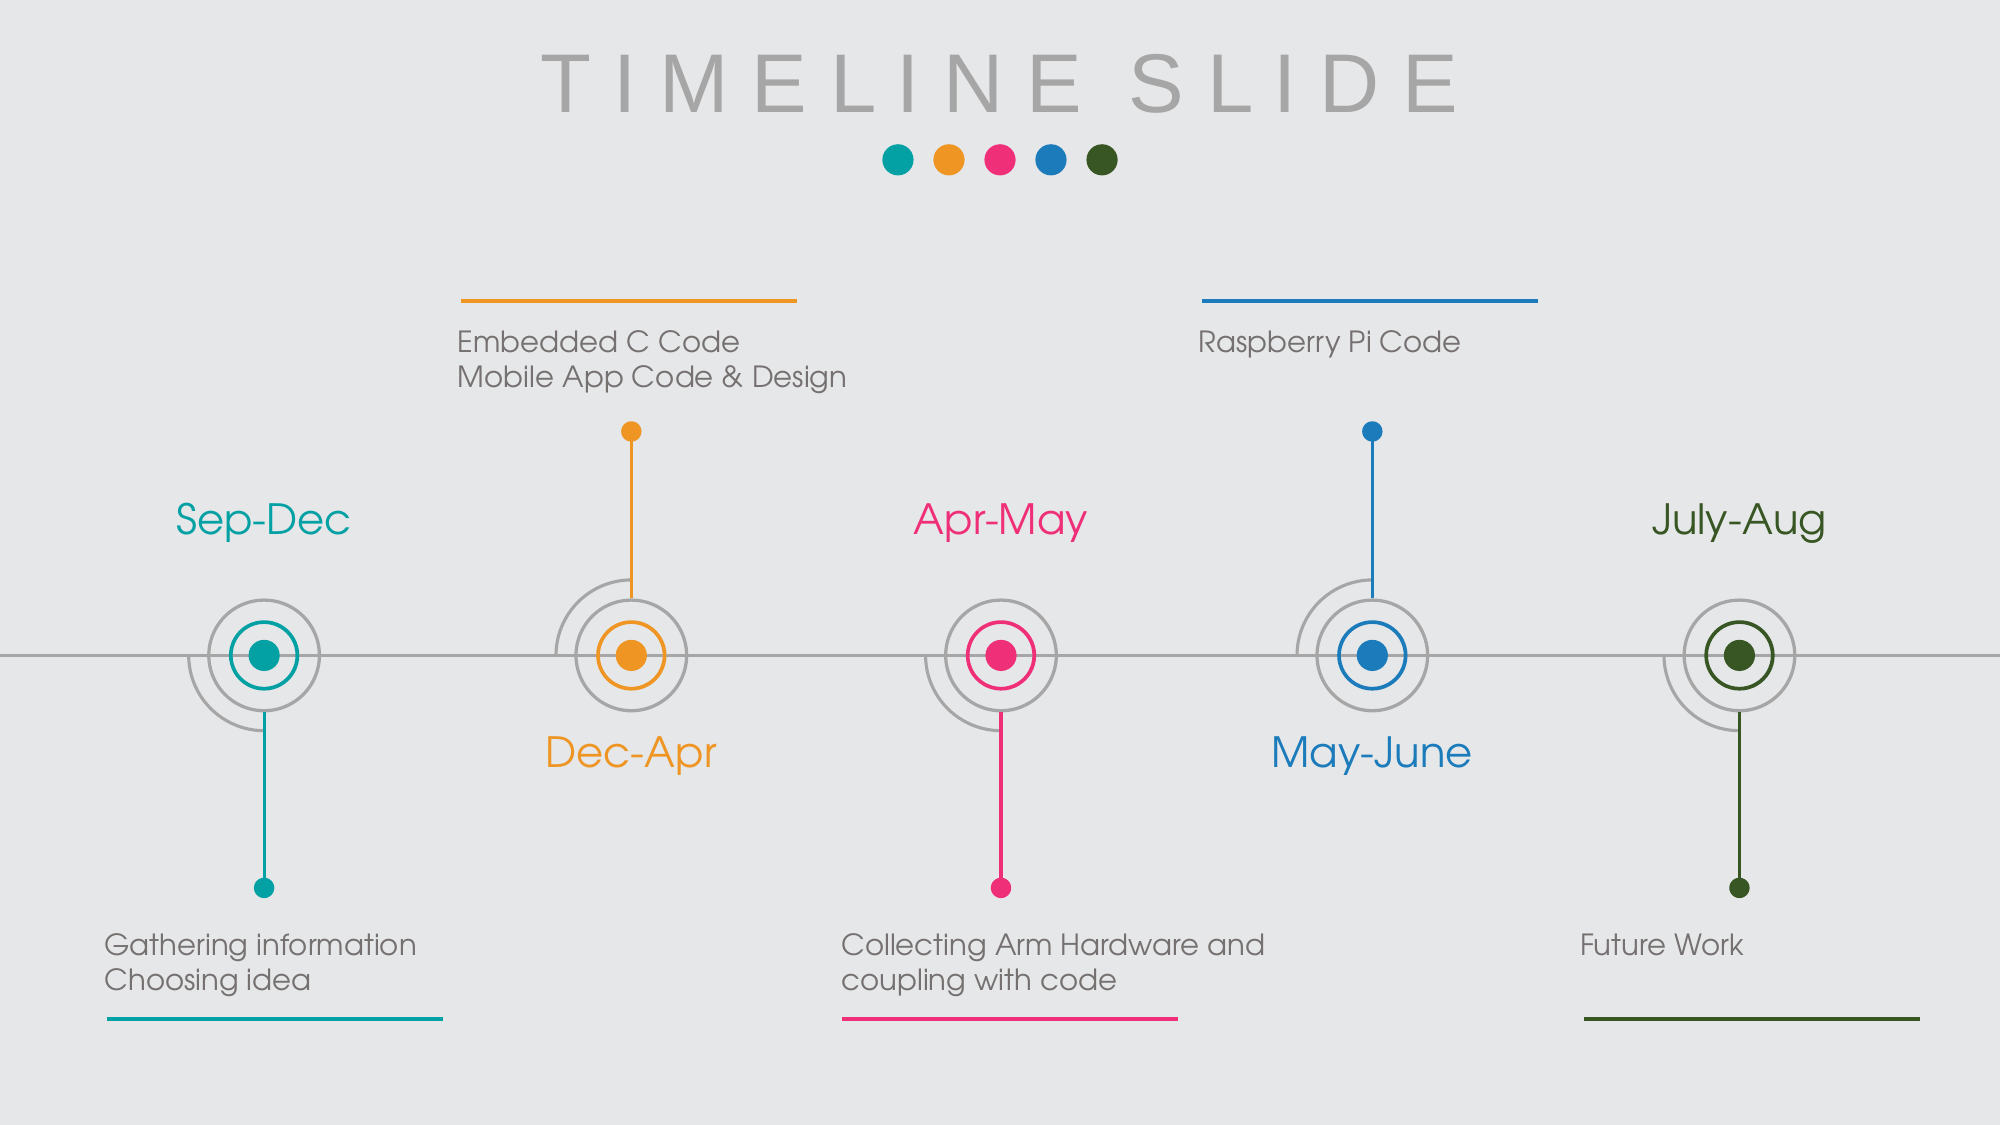

T I M E L I N E  S L I D E

Embedded C Code
Mobile App Code & Design
Raspberry Pi Code

Sep-Dec
Apr-May
July-Aug

Dec-Apr
May-June

Gathering information
Choosing idea
Collecting Arm Hardware and coupling with code
Future Work